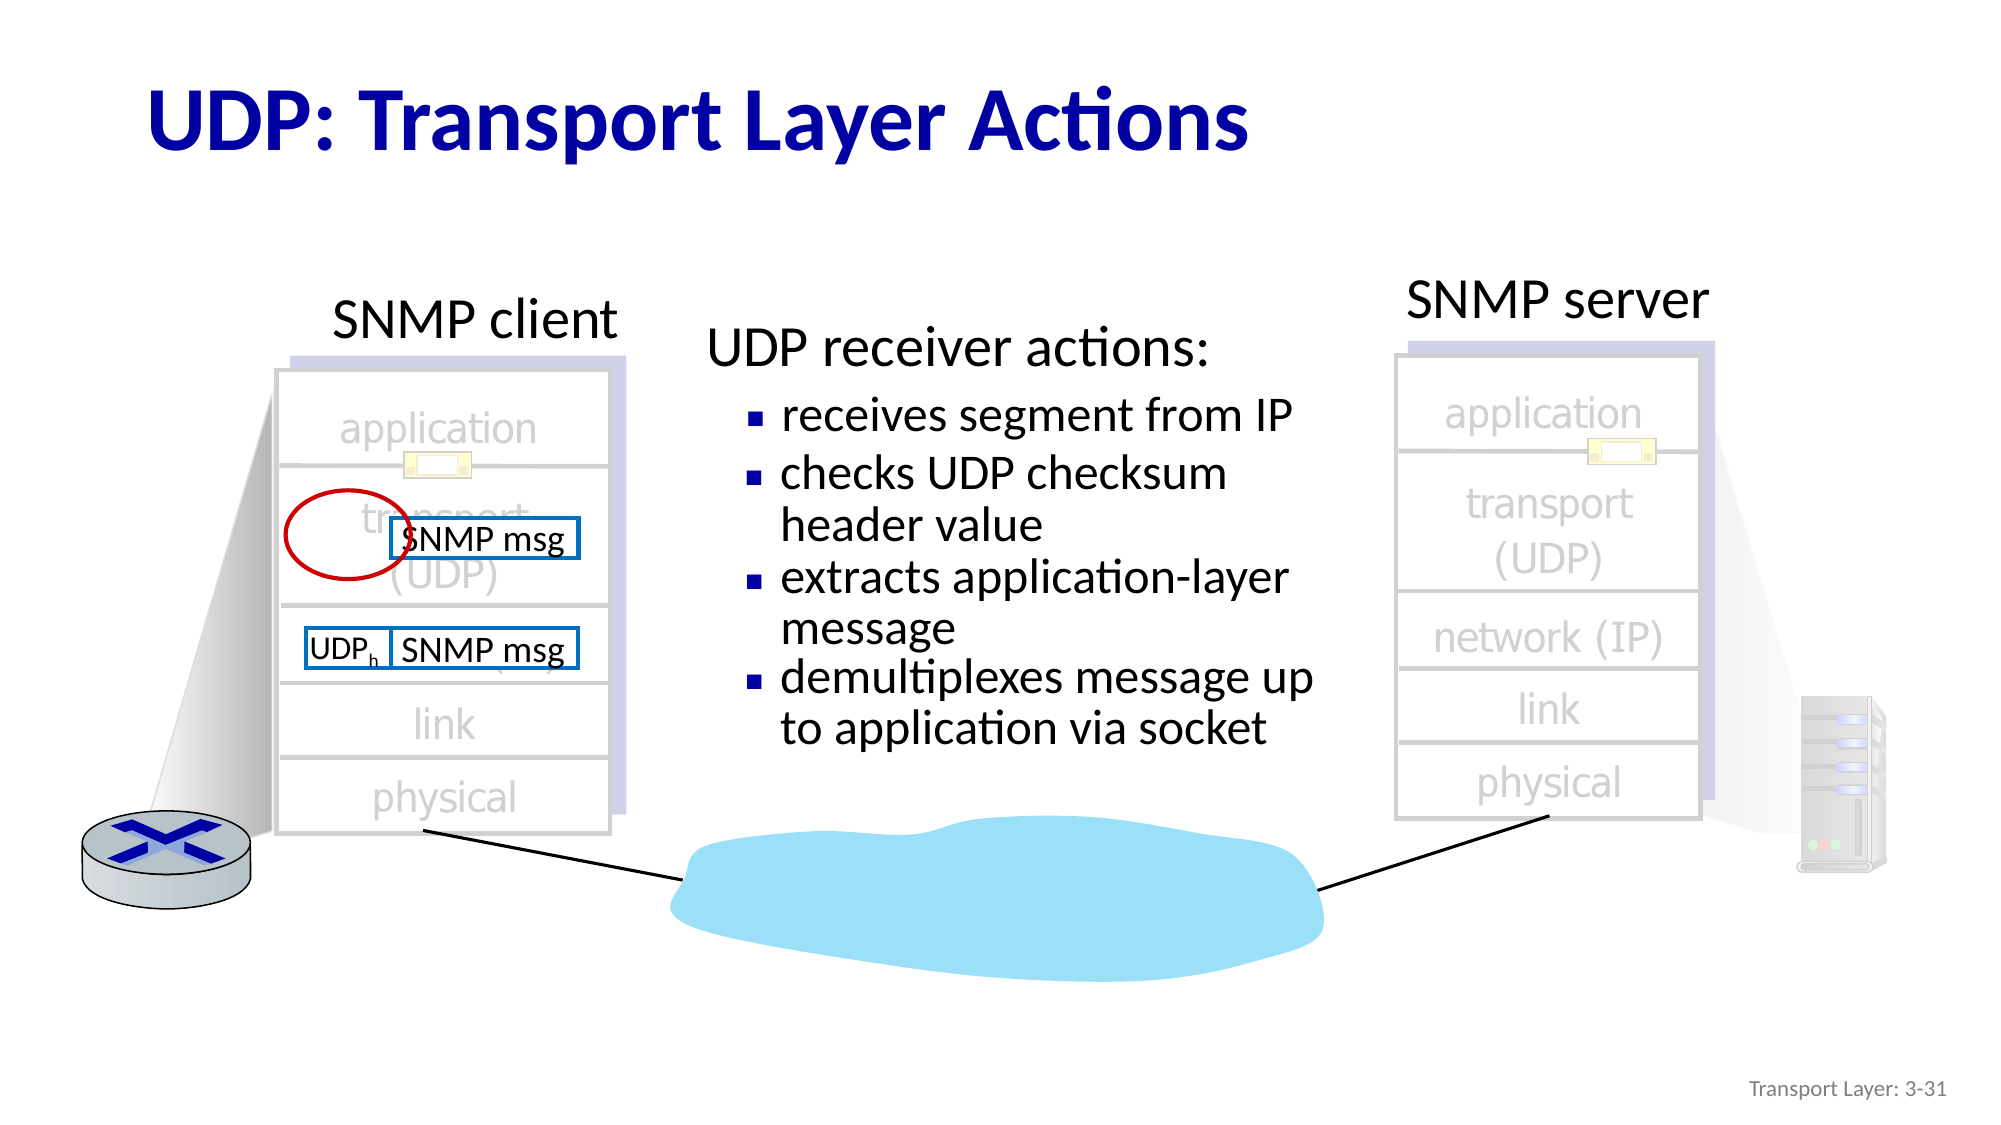

# UDP: Transport Layer Actions
SNMP server
SNMP client
UDP receiver actions:

application
transport
(UDP)
network (IP)
link
physical

application
transport
(UDP)
network (IP)
link
physical

receives segment from IP

checks UDP checksum header value

SNMP msg

extracts application-layer message
SNMP msg

UDPh

demultiplexes message up to application via socket

Transport Layer: 3-31